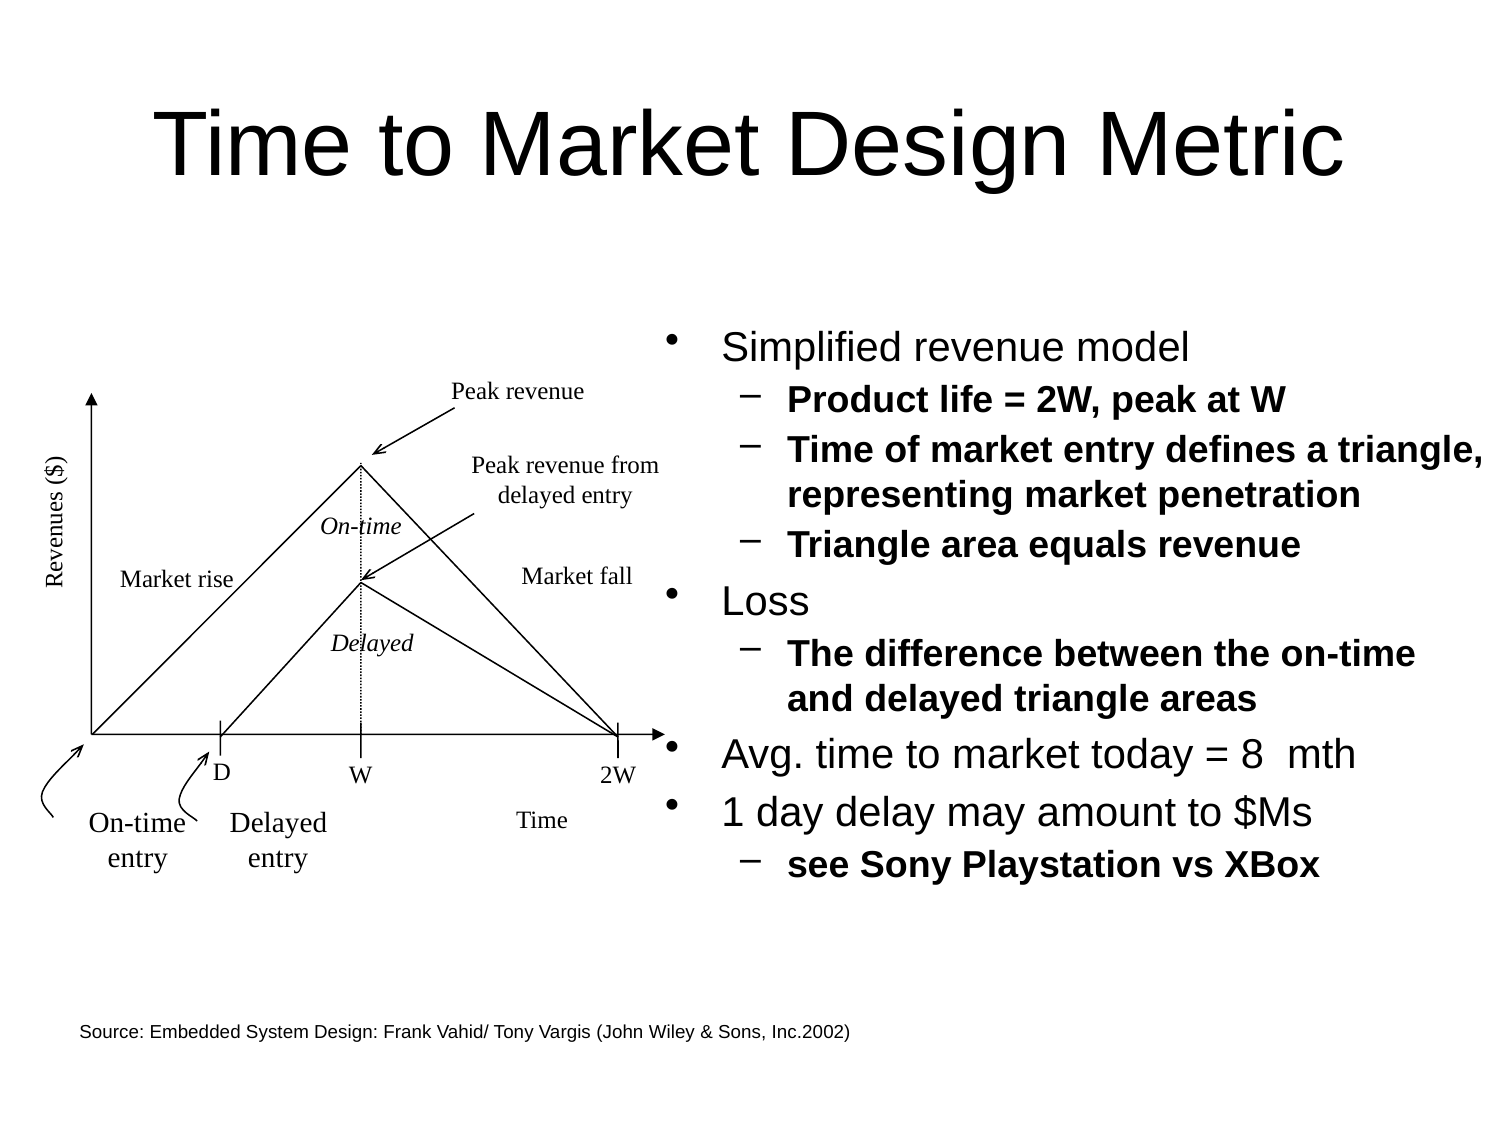

# Time to Market Design Metric
Simplified revenue model
Product life = 2W, peak at W
Time of market entry defines a triangle, representing market penetration
Triangle area equals revenue
Loss
The difference between the on-time and delayed triangle areas
Avg. time to market today = 8  mth
1 day delay may amount to $Ms
see Sony Playstation vs XBox

Peak revenue

Peak revenue from delayed entry

Revenues ($)
On-time

Market fall
Market rise

Delayed

D
W
2W
On-time      Delayed
entry           entry
Time
Source: Embedded System Design: Frank Vahid/ Tony Vargis (John Wiley & Sons, Inc.2002)